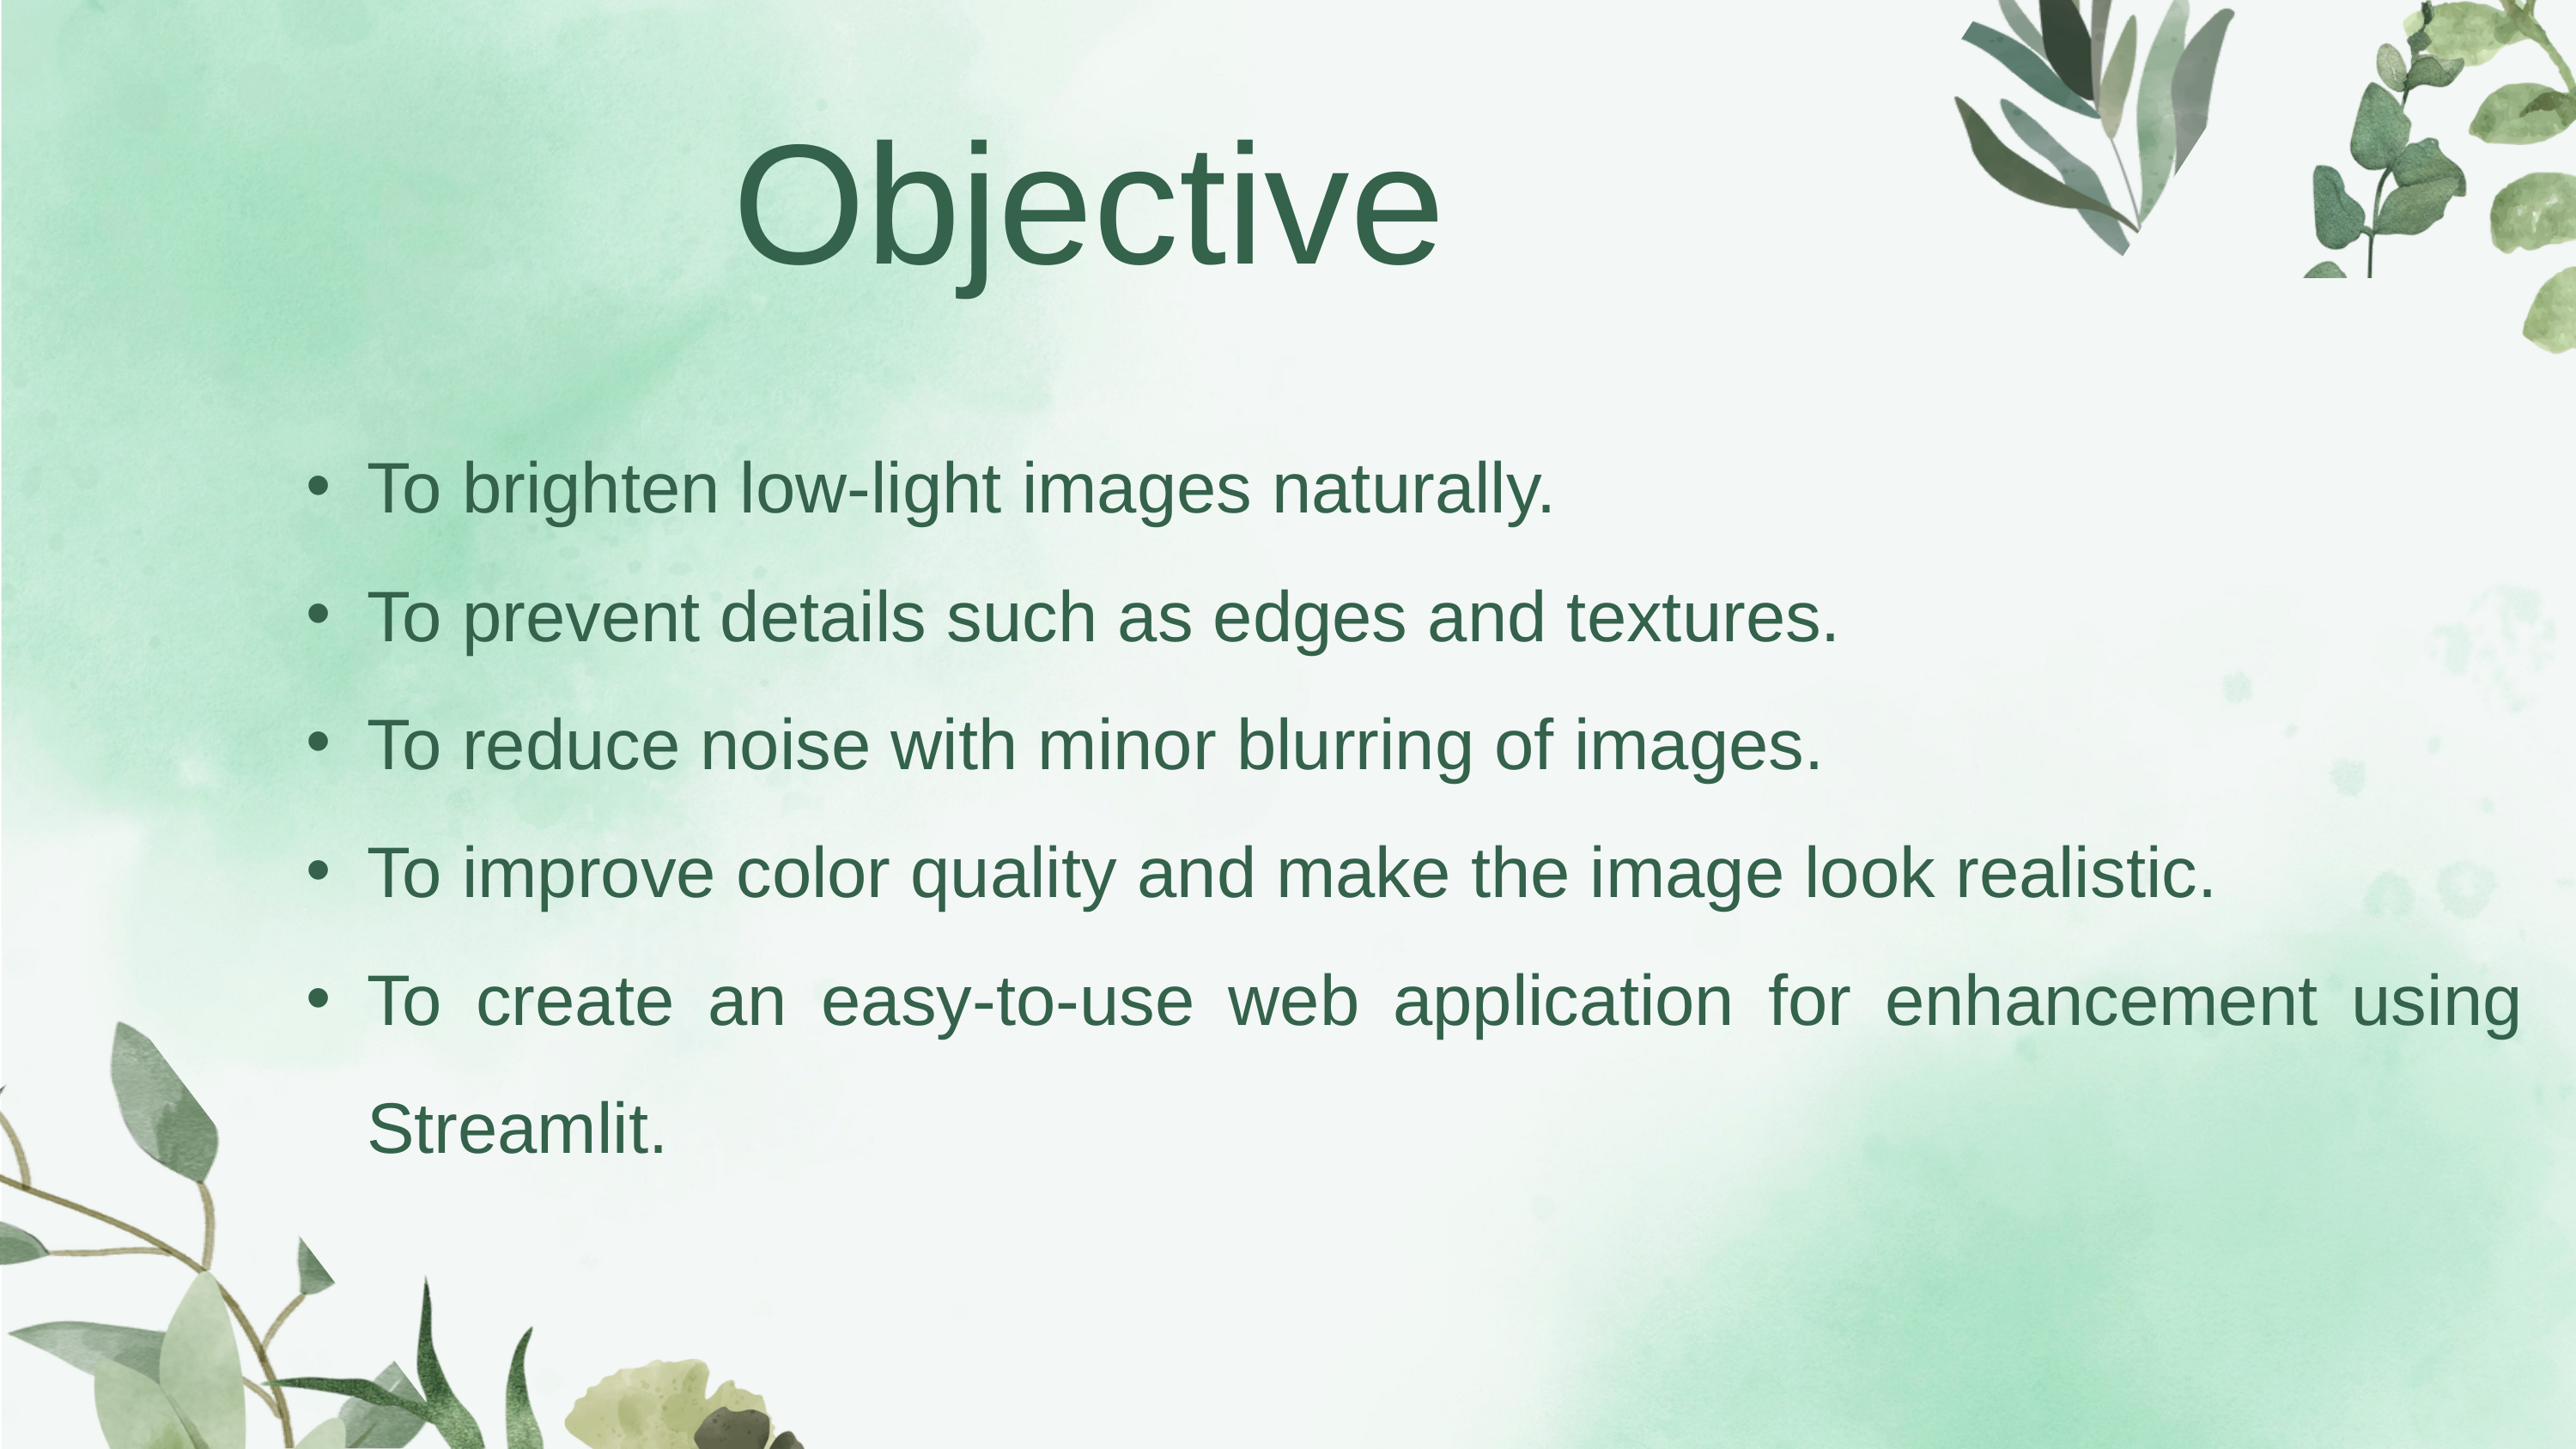

Objective

To brighten low-light images naturally.
To prevent details such as edges and textures.
To reduce noise with minor blurring of images.
To improve color quality and make the image look realistic.
To create an easy-to-use web application for enhancement using Streamlit.